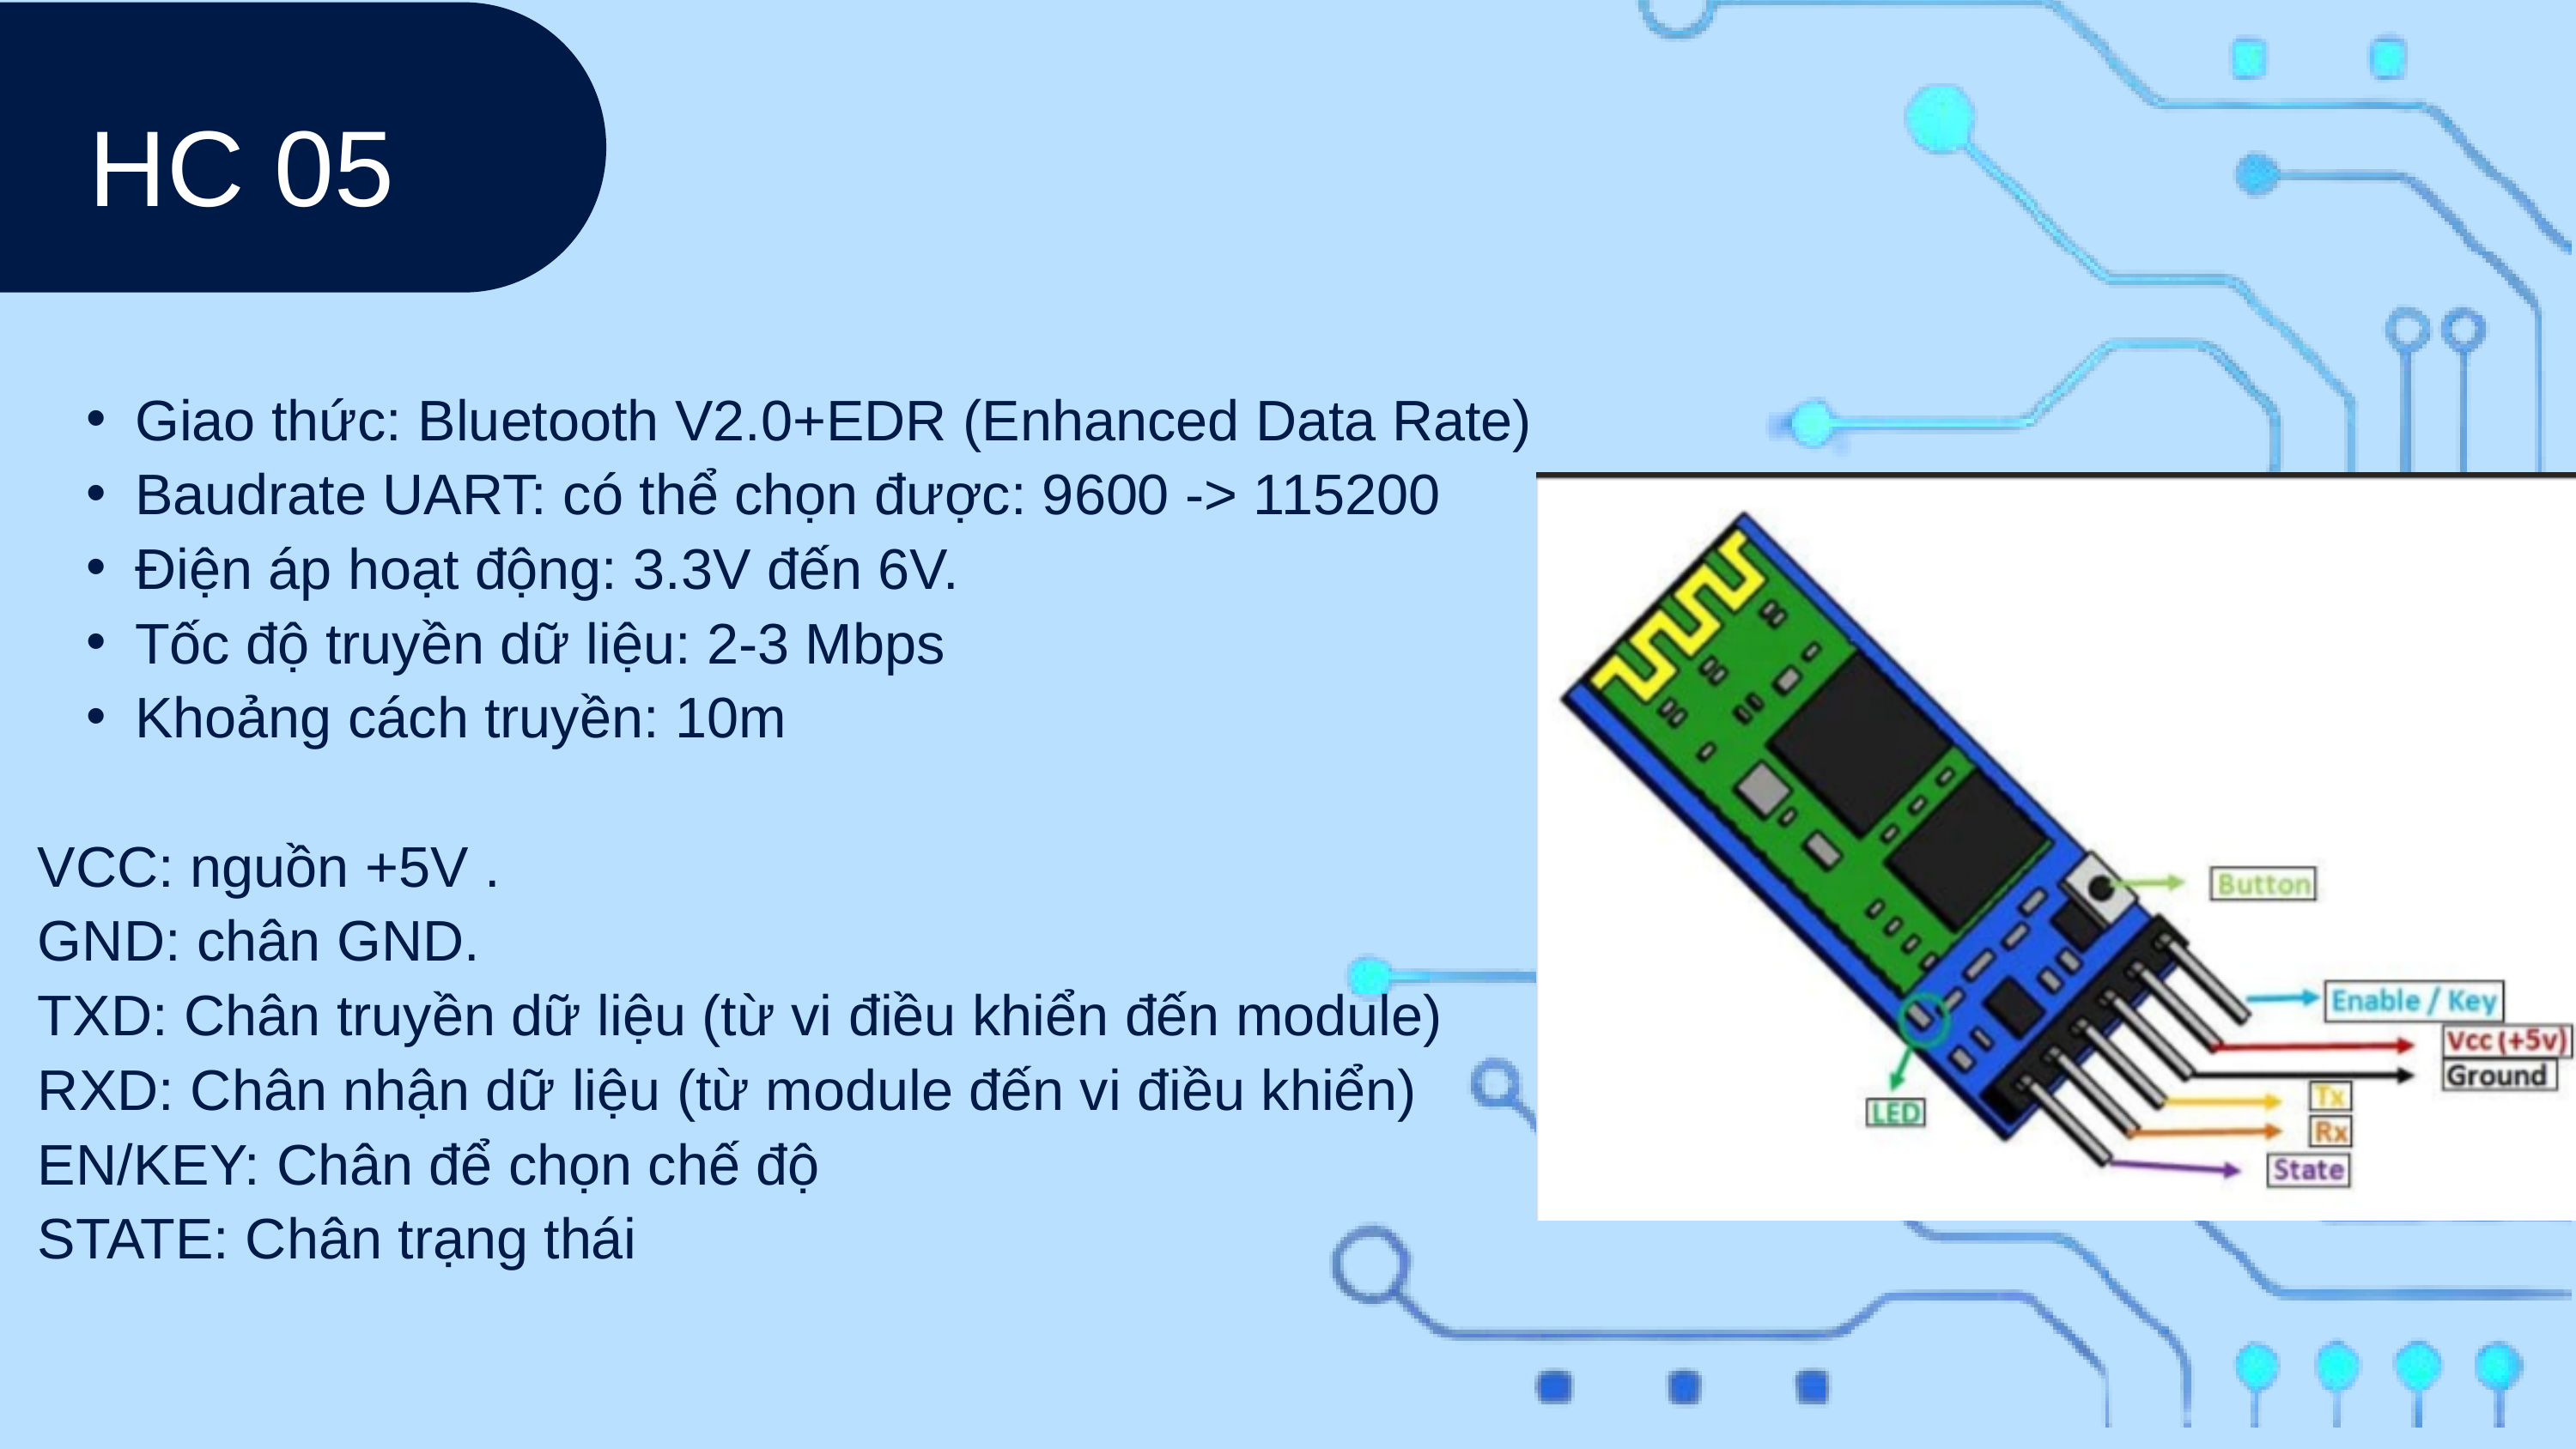

HC 05
Giao thức: Bluetooth V2.0+EDR (Enhanced Data Rate)
Baudrate UART: có thể chọn được: 9600 -> 115200
Điện áp hoạt động: 3.3V đến 6V.
Tốc độ truyền dữ liệu: 2-3 Mbps
Khoảng cách truyền: 10m

VCC: nguồn +5V .
GND: chân GND.
TXD: Chân truyền dữ liệu (từ vi điều khiển đến module)
RXD: Chân nhận dữ liệu (từ module đến vi điều khiển)
EN/KEY: Chân để chọn chế độ
STATE: Chân trạng thái